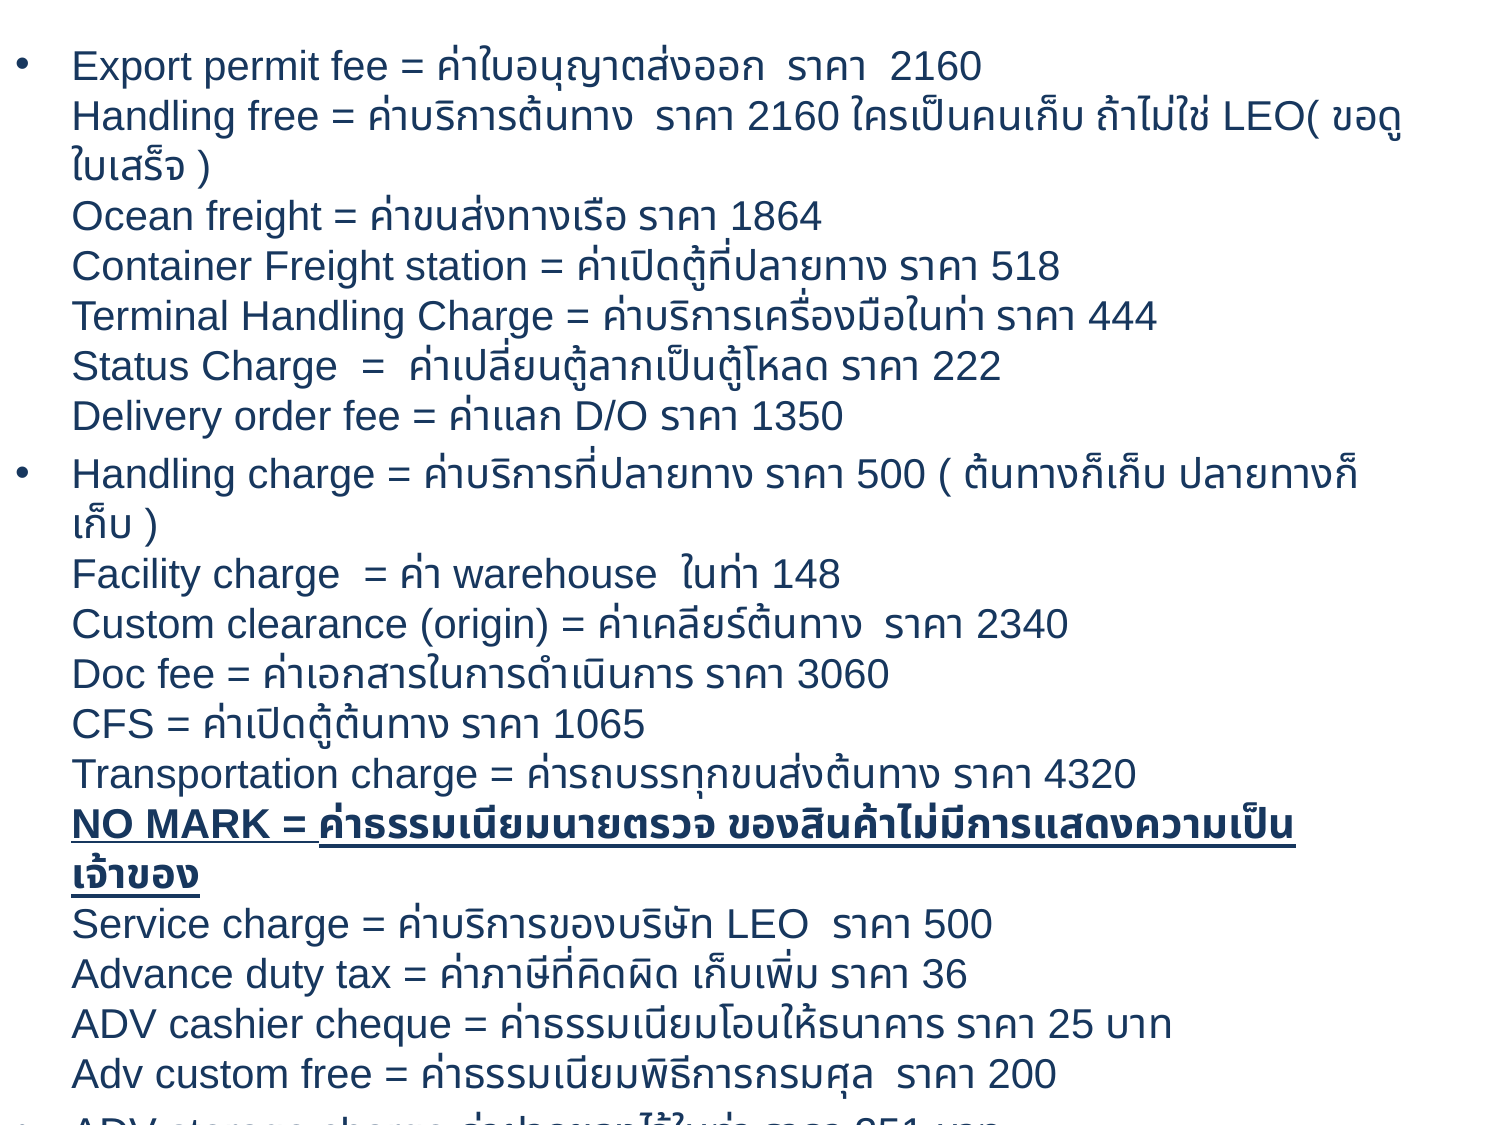

Export permit fee = ค่าใบอนุญาตส่งออก  ราคา  2160  
Handling free = ค่าบริการต้นทาง  ราคา 2160 ใครเป็นคนเก็บ ถ้าไม่ใช่ LEO( ขอดูใบเสร็จ )
Ocean freight = ค่าขนส่งทางเรือ ราคา 1864
Container Freight station = ค่าเปิดตู้ที่ปลายทาง ราคา 518
Terminal Handling Charge = ค่าบริการเครื่องมือในท่า ราคา 444
Status Charge  =  ค่าเปลี่ยนตู้ลากเป็นตู้โหลด ราคา 222
Delivery order fee = ค่าแลก D/O ราคา 1350
Handling charge = ค่าบริการที่ปลายทาง ราคา 500 ( ต้นทางก็เก็บ ปลายทางก็เก็บ )
Facility charge  = ค่า warehouse  ในท่า 148
Custom clearance (origin) = ค่าเคลียร์ต้นทาง  ราคา 2340
Doc fee = ค่าเอกสารในการดำเนินการ ราคา 3060
CFS = ค่าเปิดตู้ต้นทาง ราคา 1065
Transportation charge = ค่ารถบรรทุกขนส่งต้นทาง ราคา 4320
NO MARK = ค่าธรรมเนียมนายตรวจ ของสินค้าไม่มีการแสดงความเป็นเจ้าของ
Service charge = ค่าบริการของบริษัท LEO  ราคา 500
Advance duty tax = ค่าภาษีที่คิดผิด เก็บเพิ่ม ราคา 36  
ADV cashier cheque = ค่าธรรมเนียมโอนให้ธนาคาร ราคา 25 บาท
Adv custom free = ค่าธรรมเนียมพิธีการกรมศุล  ราคา 200
ADV storage charge ค่าฝากของไว้ในท่า ราคา 251 บาท
CUSTOMS CLEARANCE = ค่าบริการในการเคลียร์สินค้า ราคา 1800